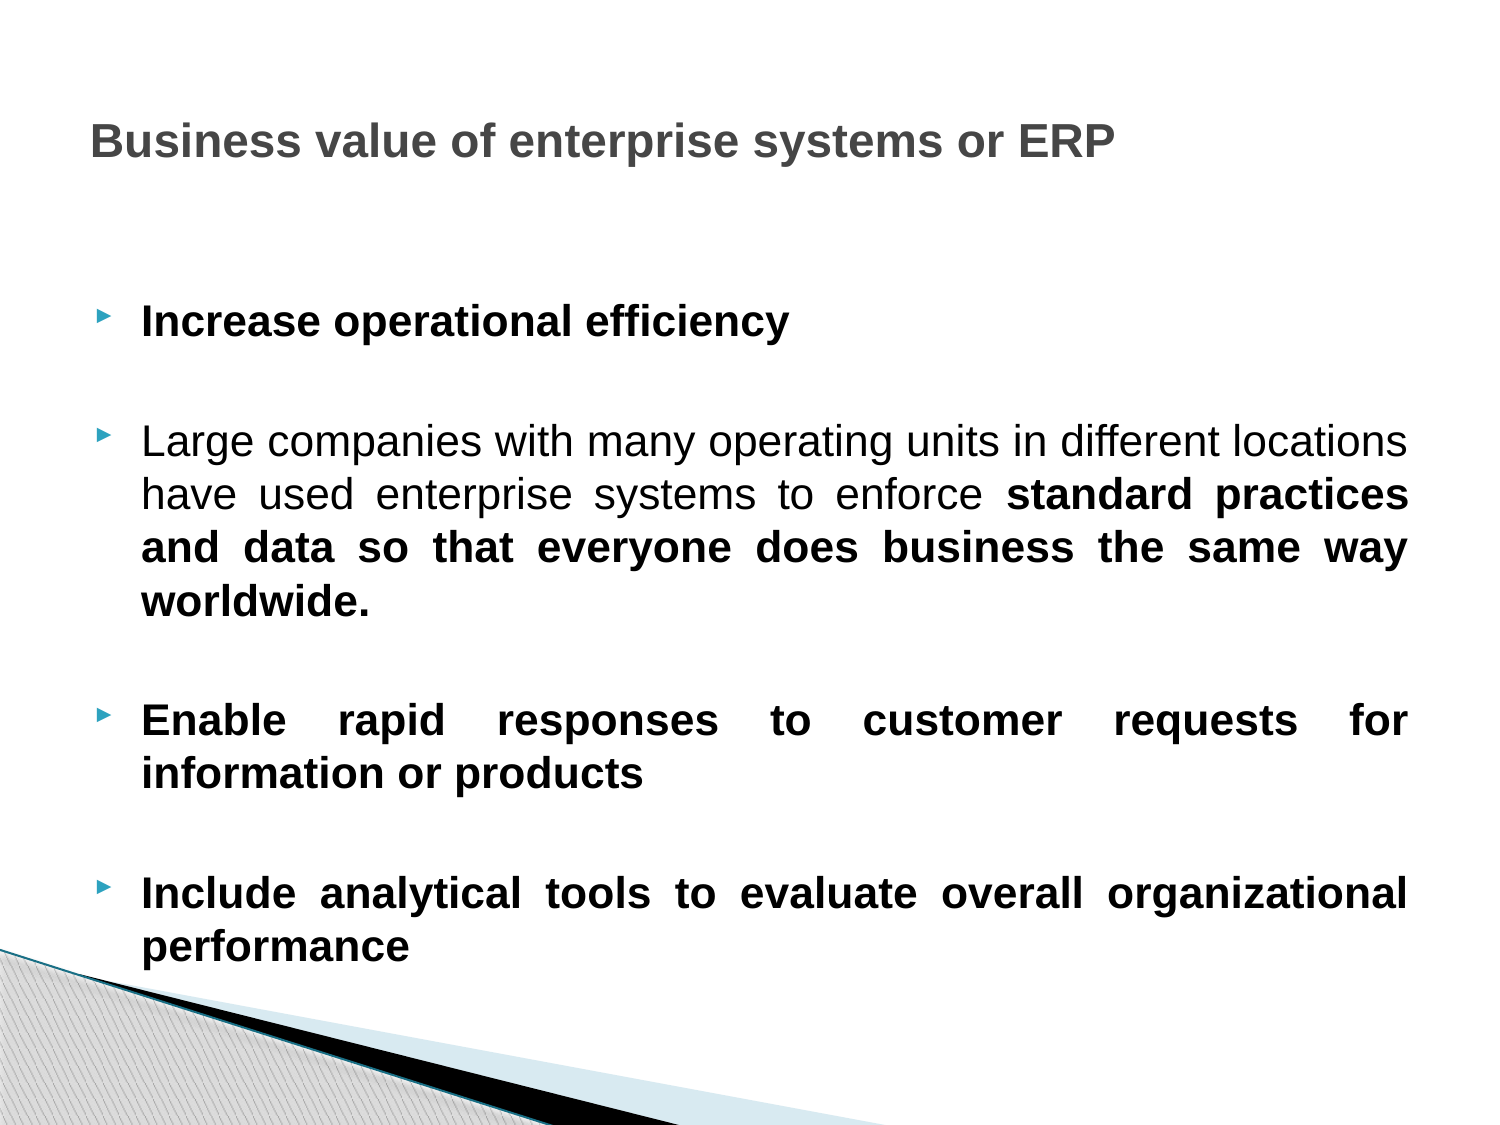

# Business value of enterprise systems or ERP

Increase operational efficiency

Large companies with many operating units in different locations have used enterprise systems to enforce standard practices and data so that everyone does business the same way worldwide.

Enable rapid responses to customer requests for information or products

Include analytical tools to evaluate overall organizational performance